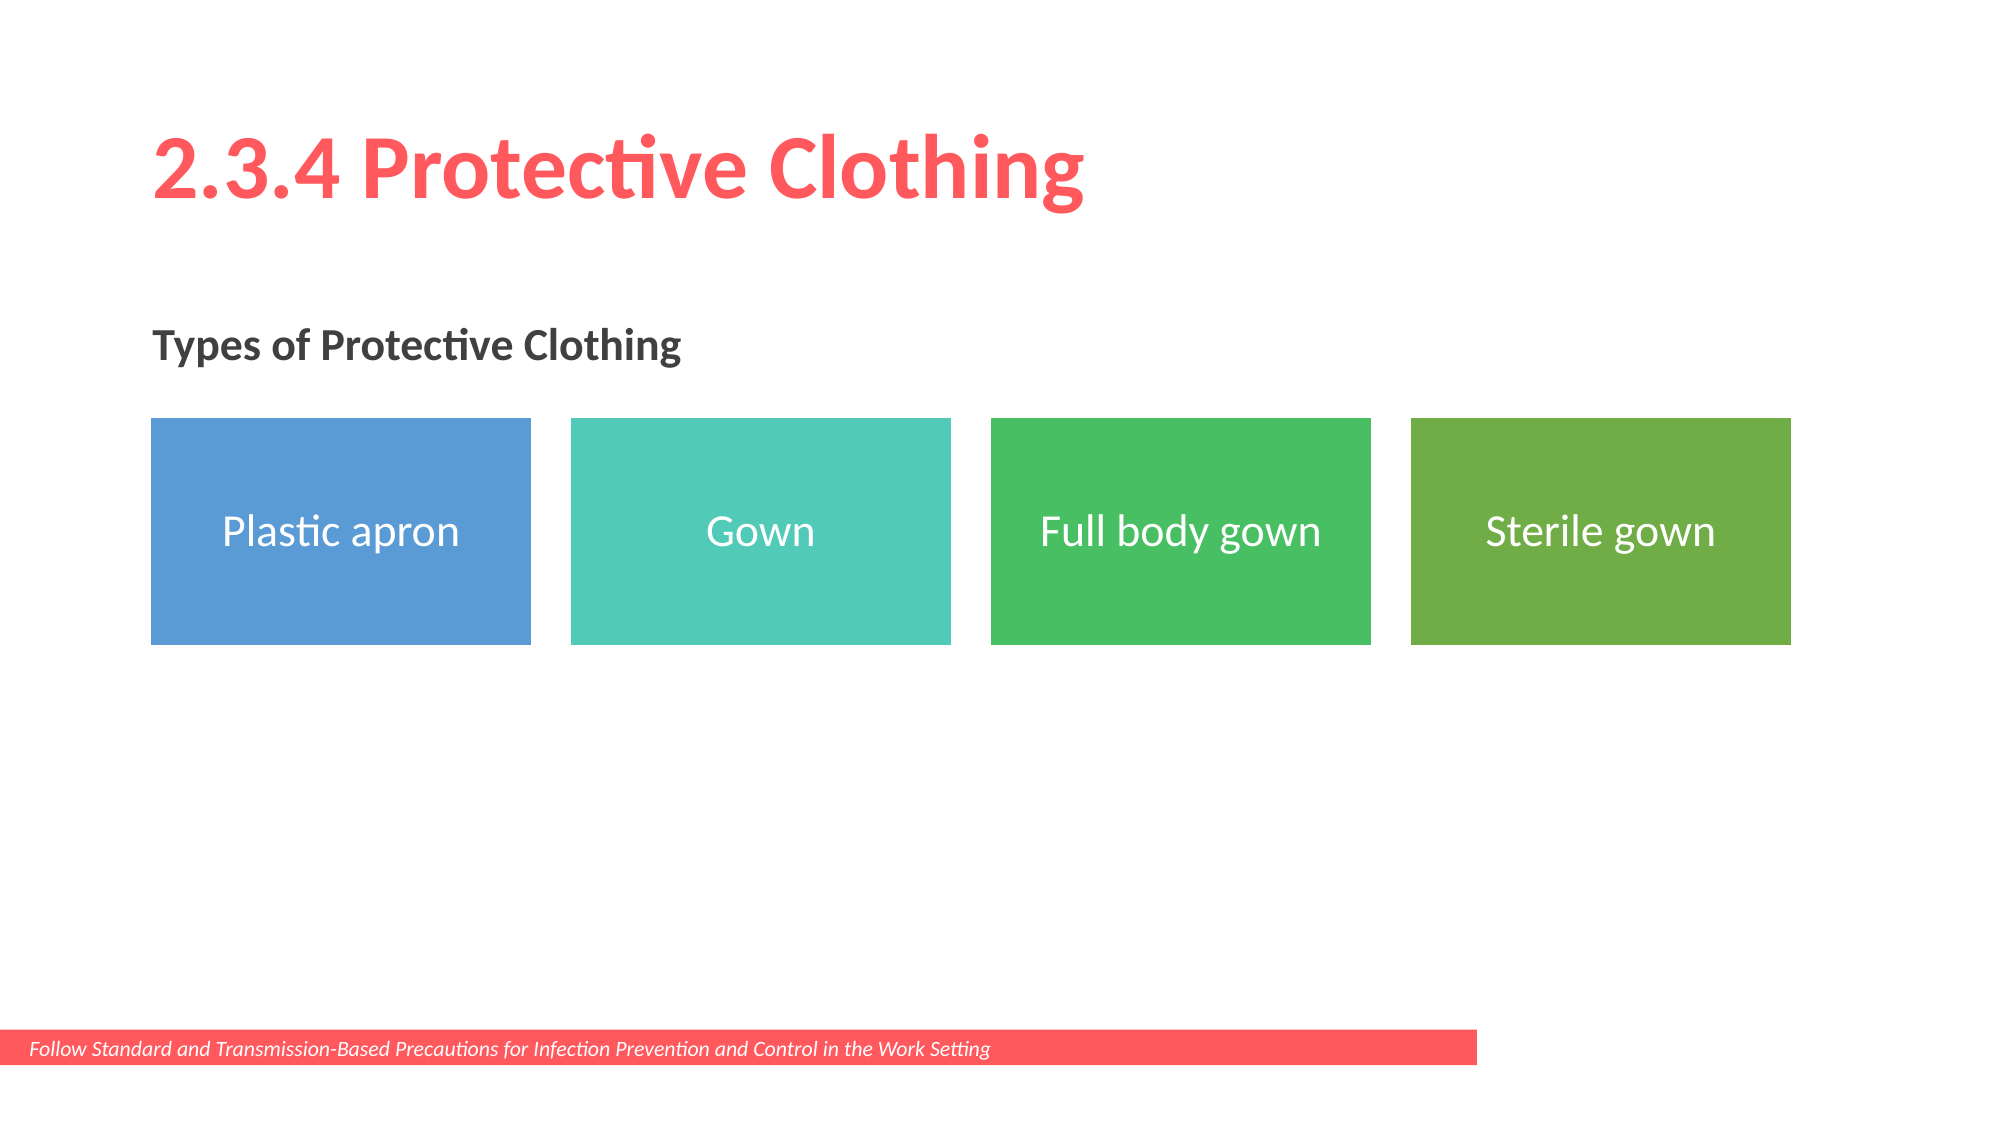

# 2.3.4 Protective Clothing
Types of Protective Clothing
Plastic apron
Gown
Full body gown
Sterile gown
Follow Standard and Transmission-Based Precautions for Infection Prevention and Control in the Work Setting